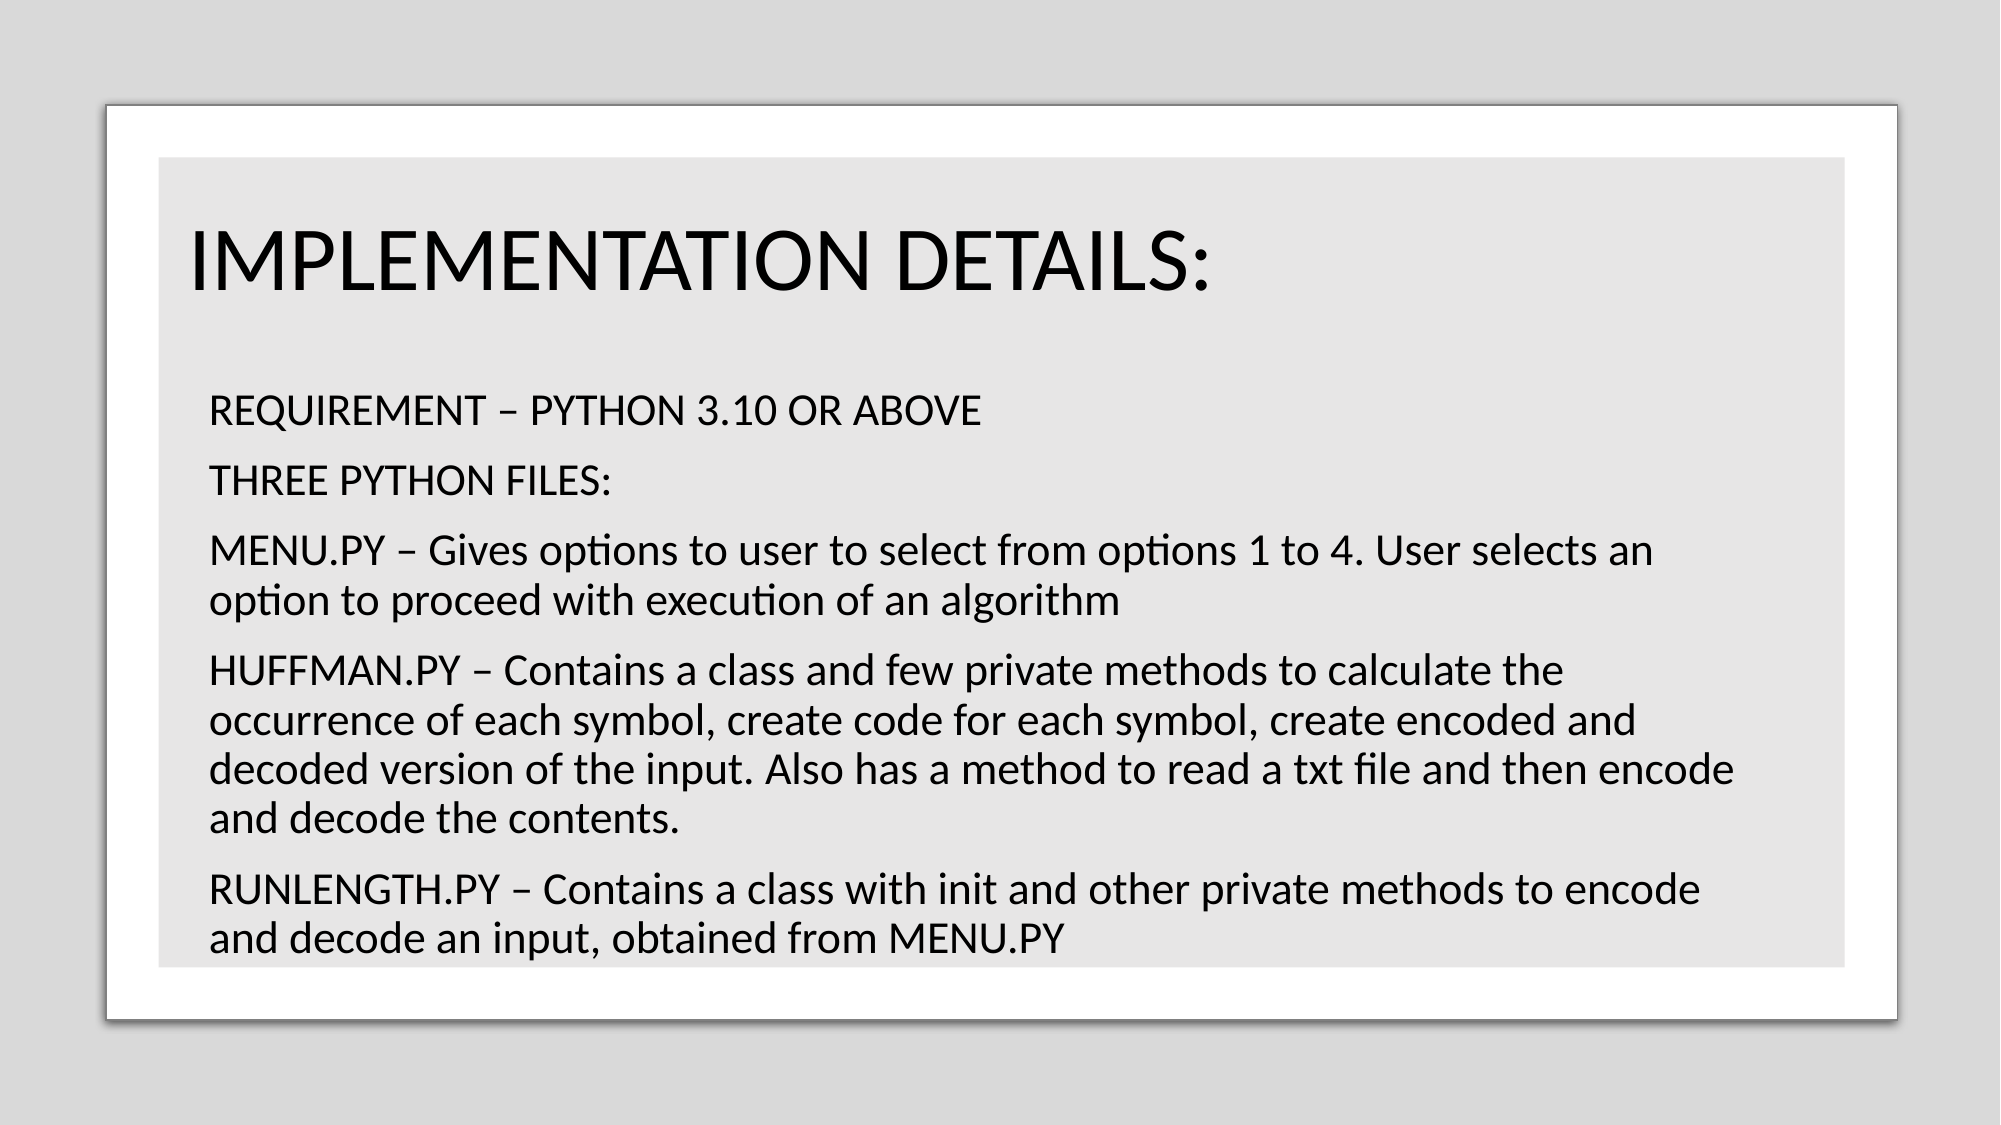

# IMPLEMENTATION DETAILS:

REQUIREMENT – PYTHON 3.10 OR ABOVE
THREE PYTHON FILES:
MENU.PY – Gives options to user to select from options 1 to 4. User selects an option to proceed with execution of an algorithm
HUFFMAN.PY – Contains a class and few private methods to calculate the occurrence of each symbol, create code for each symbol, create encoded and decoded version of the input. Also has a method to read a txt file and then encode and decode the contents.
RUNLENGTH.PY – Contains a class with init and other private methods to encode and decode an input, obtained from MENU.PY